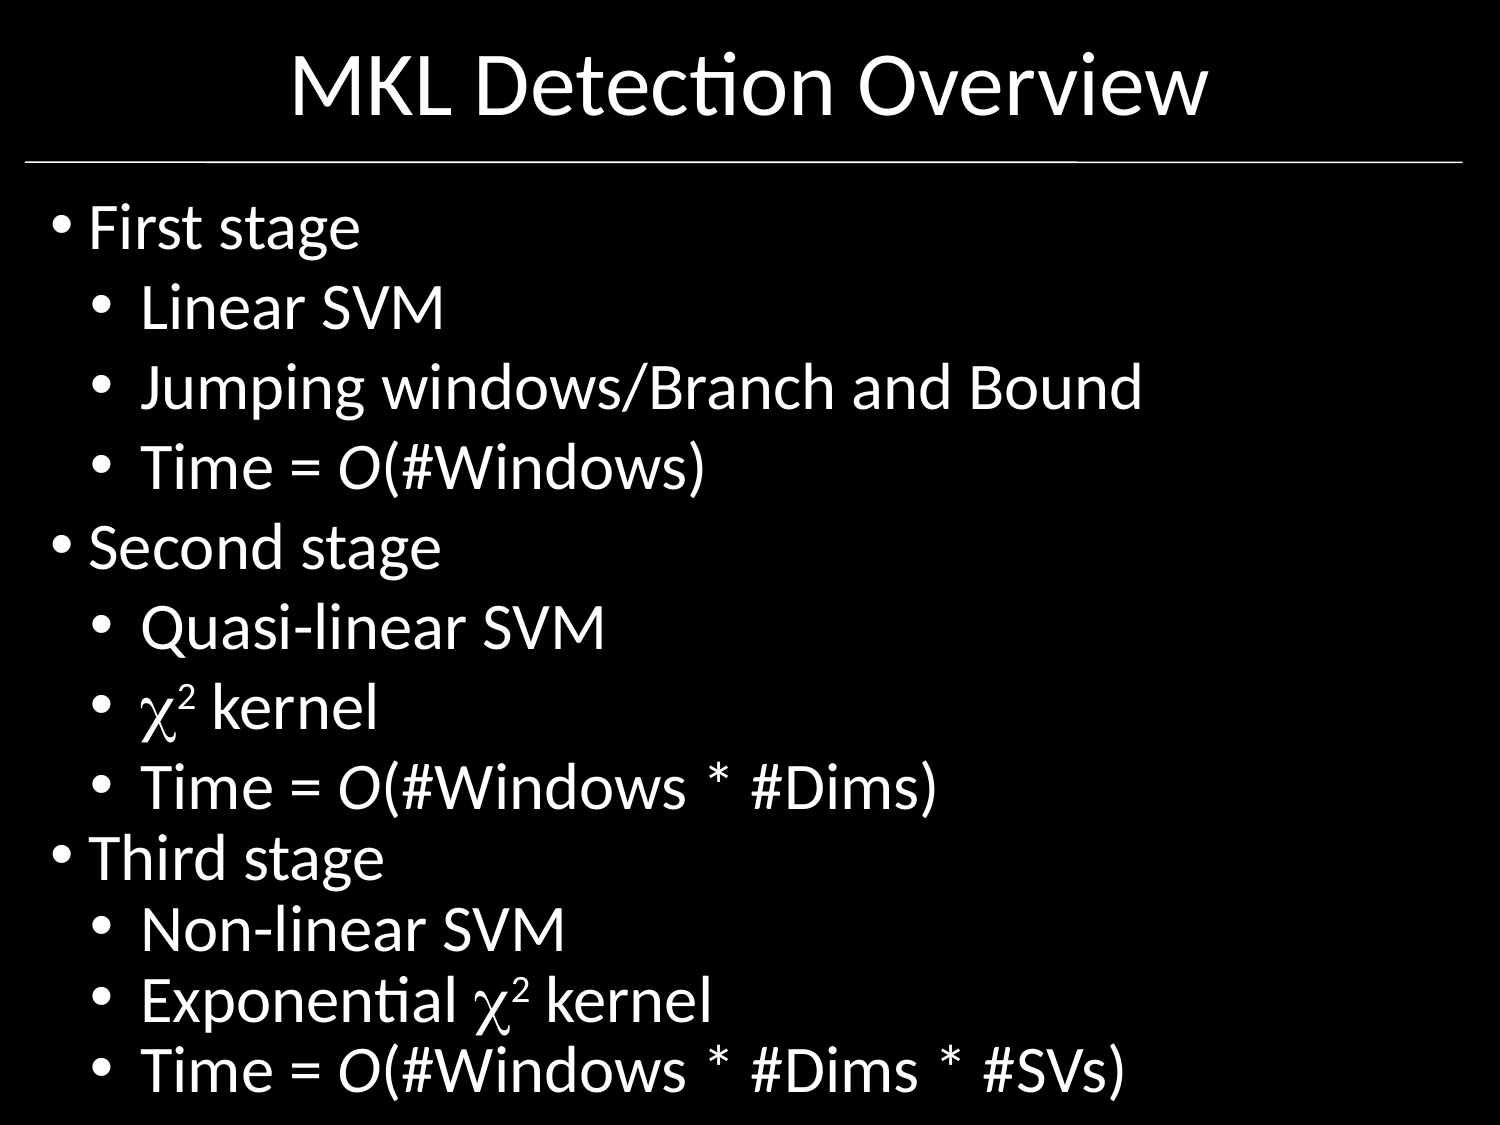

# MKL Detection Overview

 First stage
 Linear SVM
 Jumping windows/Branch and Bound
 Time = O(#Windows)
 Second stage
 Quasi-linear SVM
 χ2 kernel
 Time = O(#Windows * #Dims)
 Third stage
 Non-linear SVM
 Exponential χ2 kernel
 Time = O(#Windows * #Dims * #SVs)
 Th